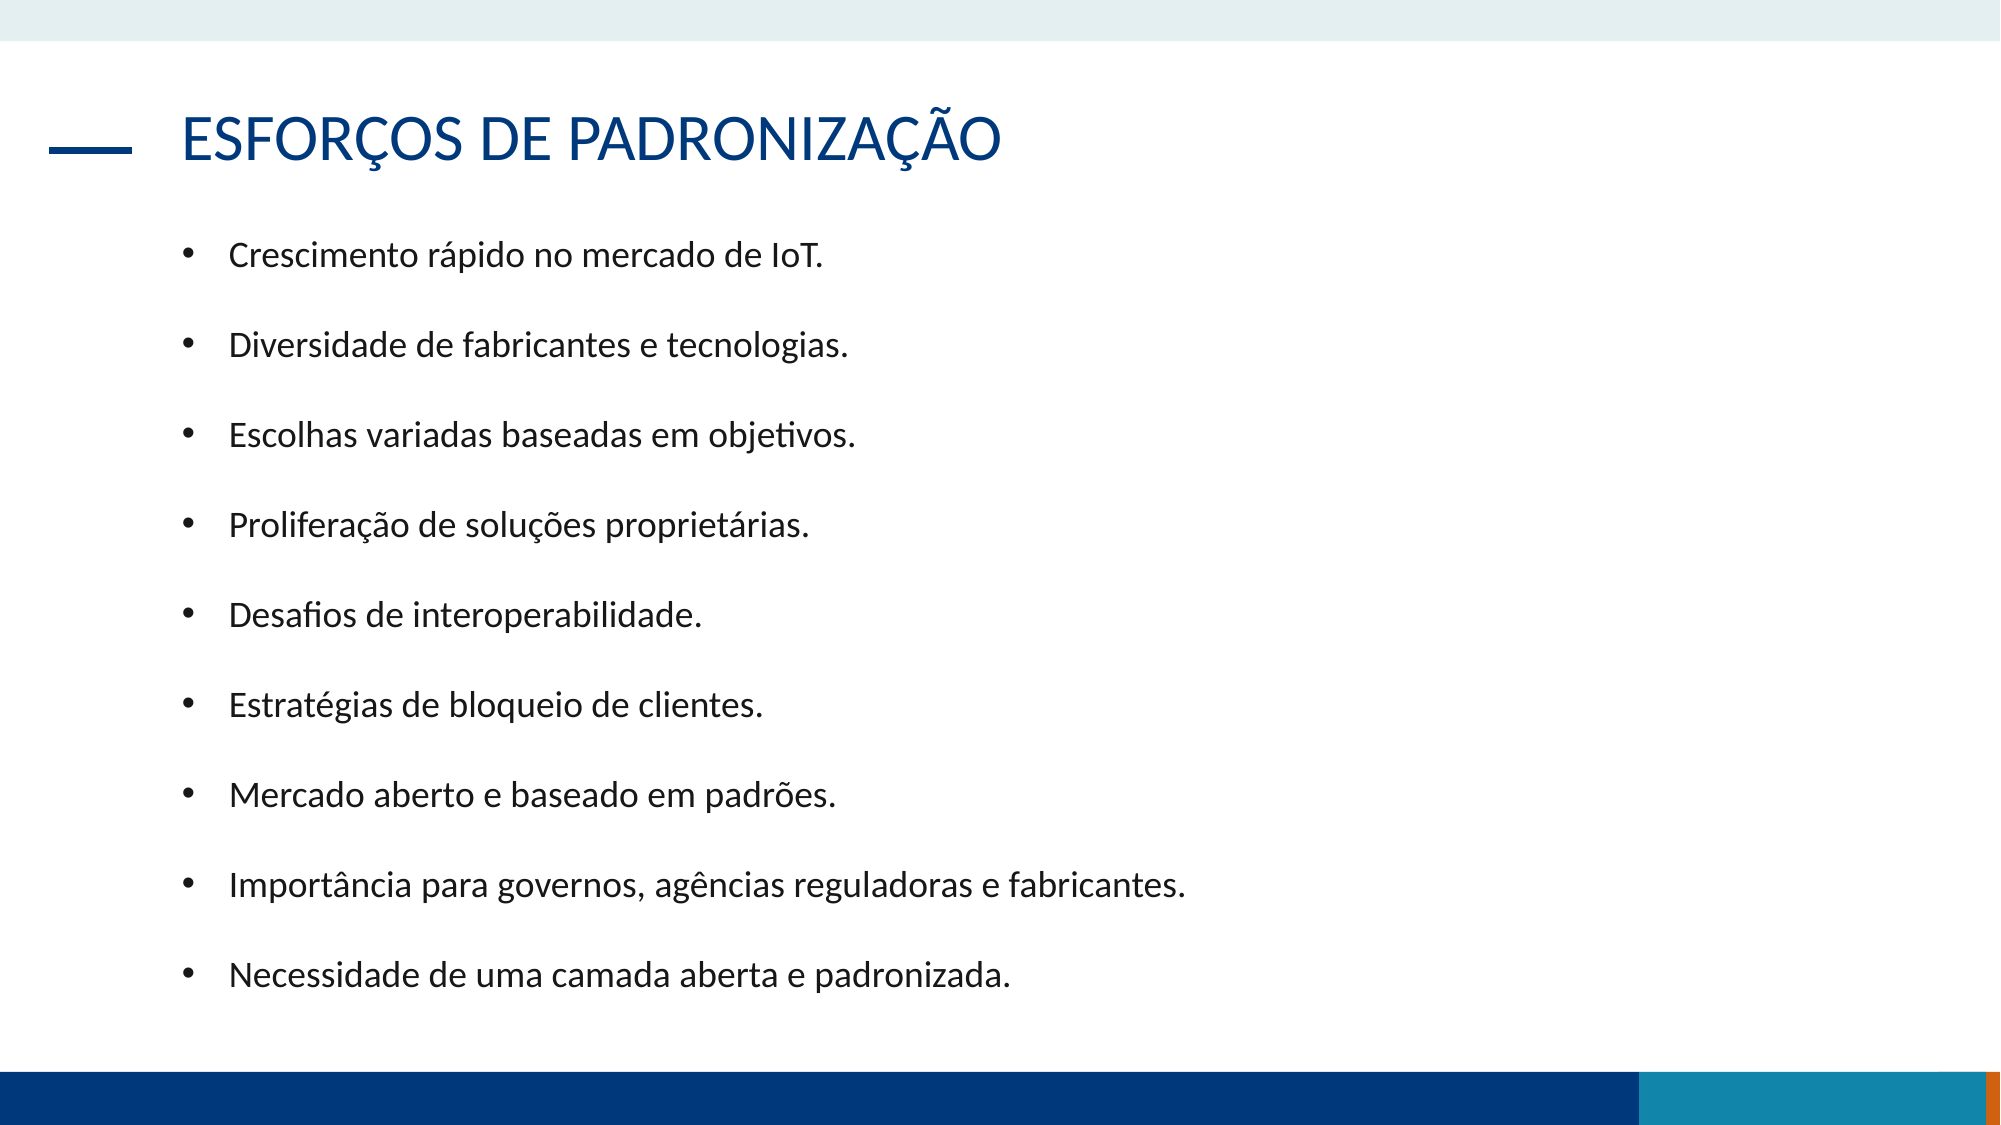

ESFORÇOS DE PADRONIZAÇÃO
Crescimento rápido no mercado de IoT.
Diversidade de fabricantes e tecnologias.
Escolhas variadas baseadas em objetivos.
Proliferação de soluções proprietárias.
Desafios de interoperabilidade.
Estratégias de bloqueio de clientes.
Mercado aberto e baseado em padrões.
Importância para governos, agências reguladoras e fabricantes.
Necessidade de uma camada aberta e padronizada.